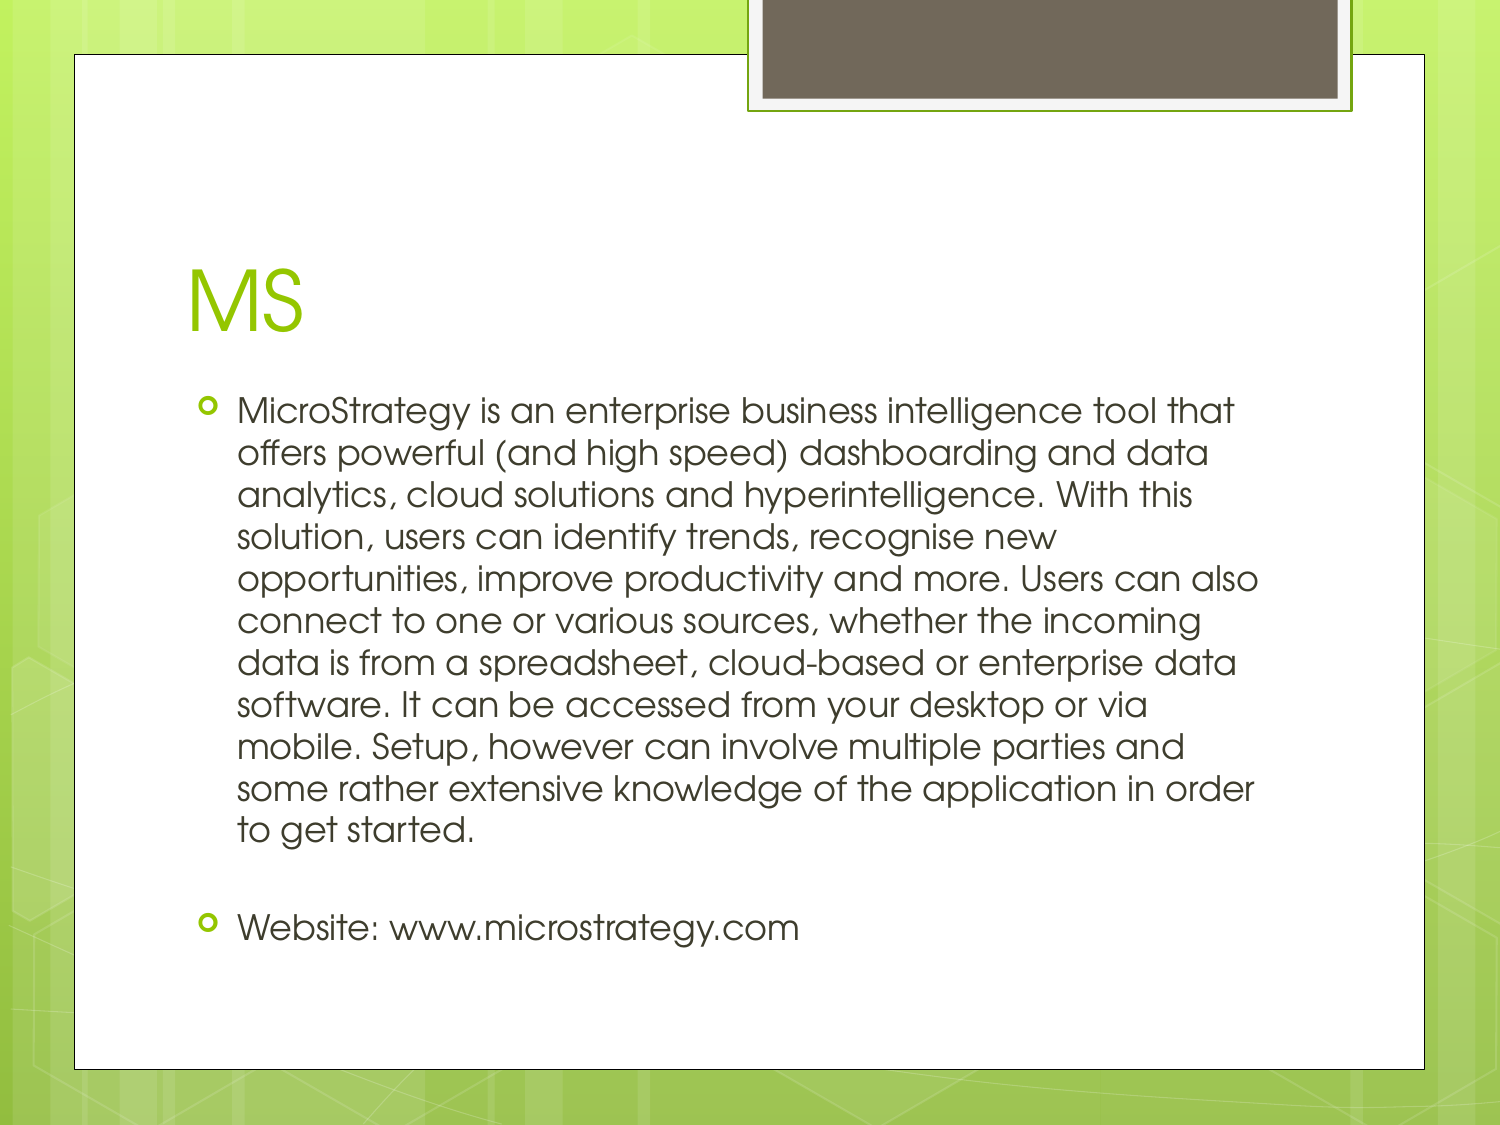

# MS
MicroStrategy is an enterprise business intelligence tool that offers powerful (and high speed) dashboarding and data analytics, cloud solutions and hyperintelligence. With this solution, users can identify trends, recognise new opportunities, improve productivity and more. Users can also connect to one or various sources, whether the incoming data is from a spreadsheet, cloud-based or enterprise data software. It can be accessed from your desktop or via mobile. Setup, however can involve multiple parties and some rather extensive knowledge of the application in order to get started.

Website: www.microstrategy.com